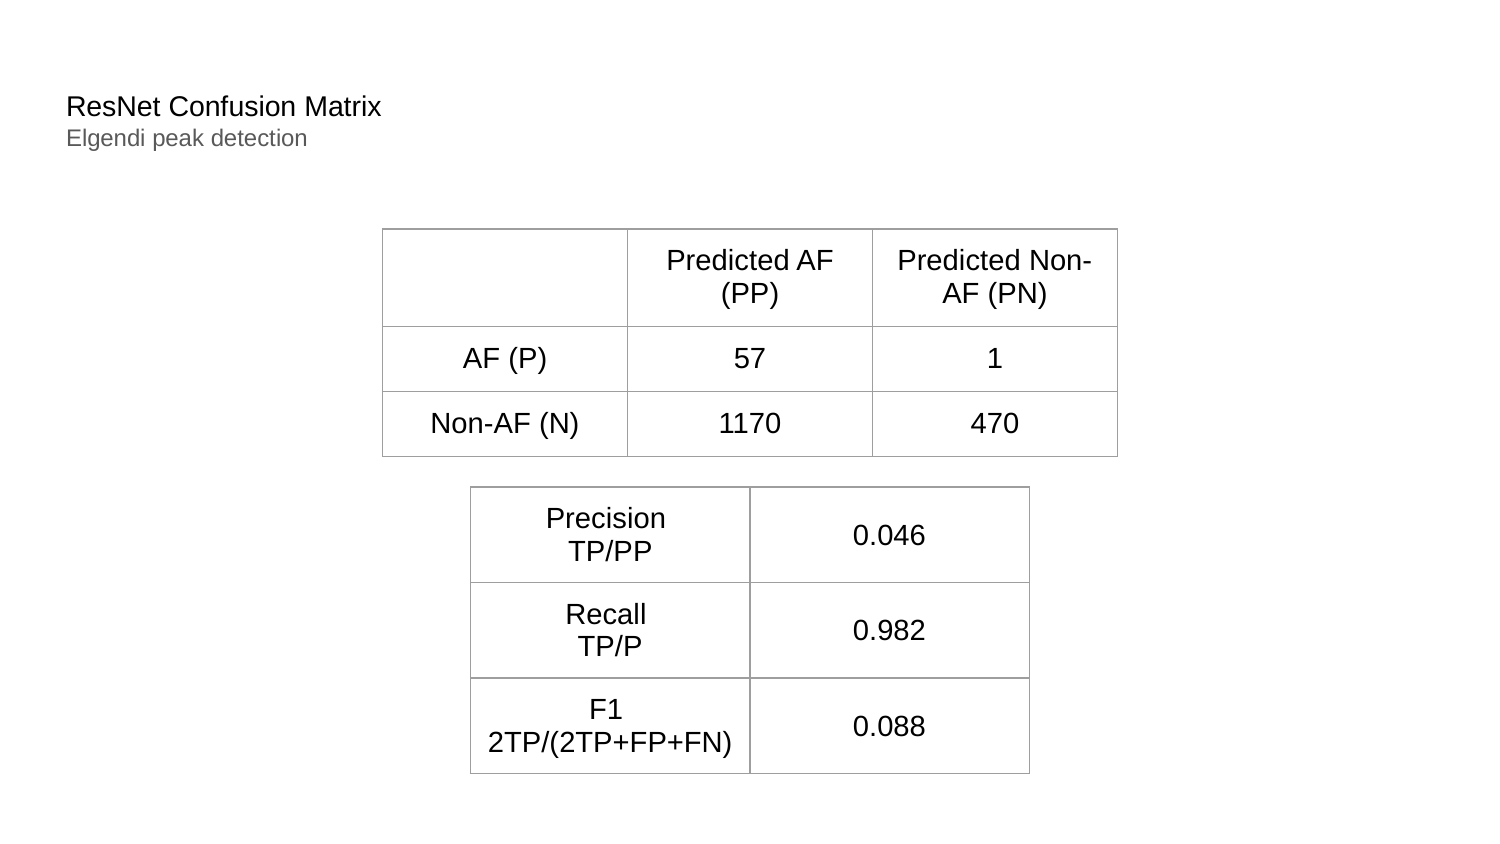

# ResNet Confusion Matrix Elgendi peak detection

|  | Predicted AF (PP) | Predicted Non-AF (PN) |
| --- | --- | --- |
| AF (P) | 57 | 1 |
| Non-AF (N) | 1170 | 470 |
| Precision TP/PP | 0.046 |
| --- | --- |
| Recall TP/P | 0.982 |
| F1 2TP/(2TP+FP+FN) | 0.088 |